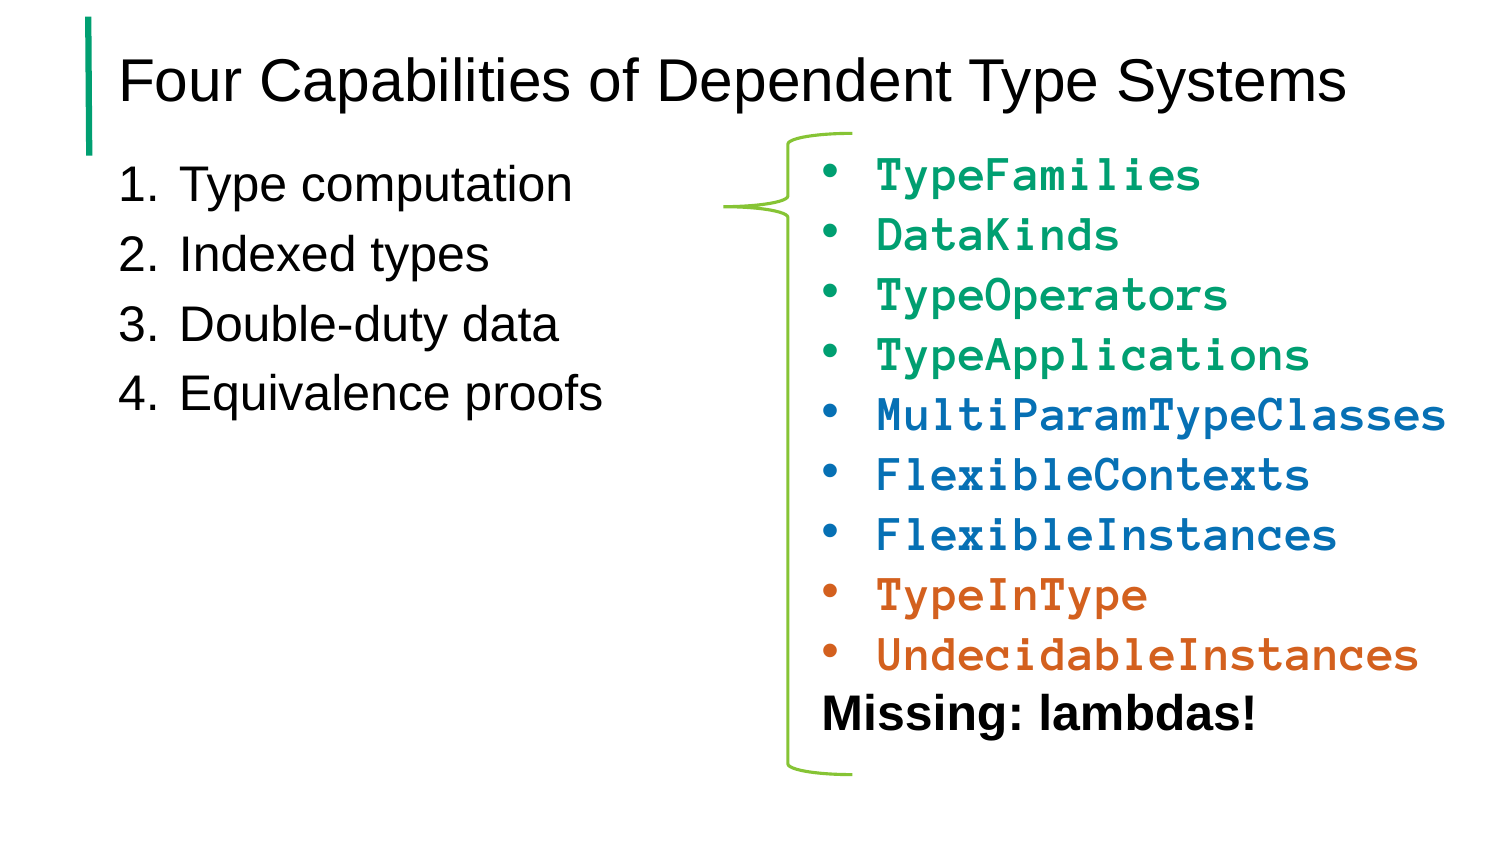

# Four Capabilities of Dependent Type Systems

TypeFamilies
DataKinds
TypeOperators
TypeApplications
MultiParamTypeClasses
FlexibleContexts
FlexibleInstances
TypeInType
UndecidableInstances
Missing: lambdas!
Type computation
Indexed types
Double-duty data
Equivalence proofs